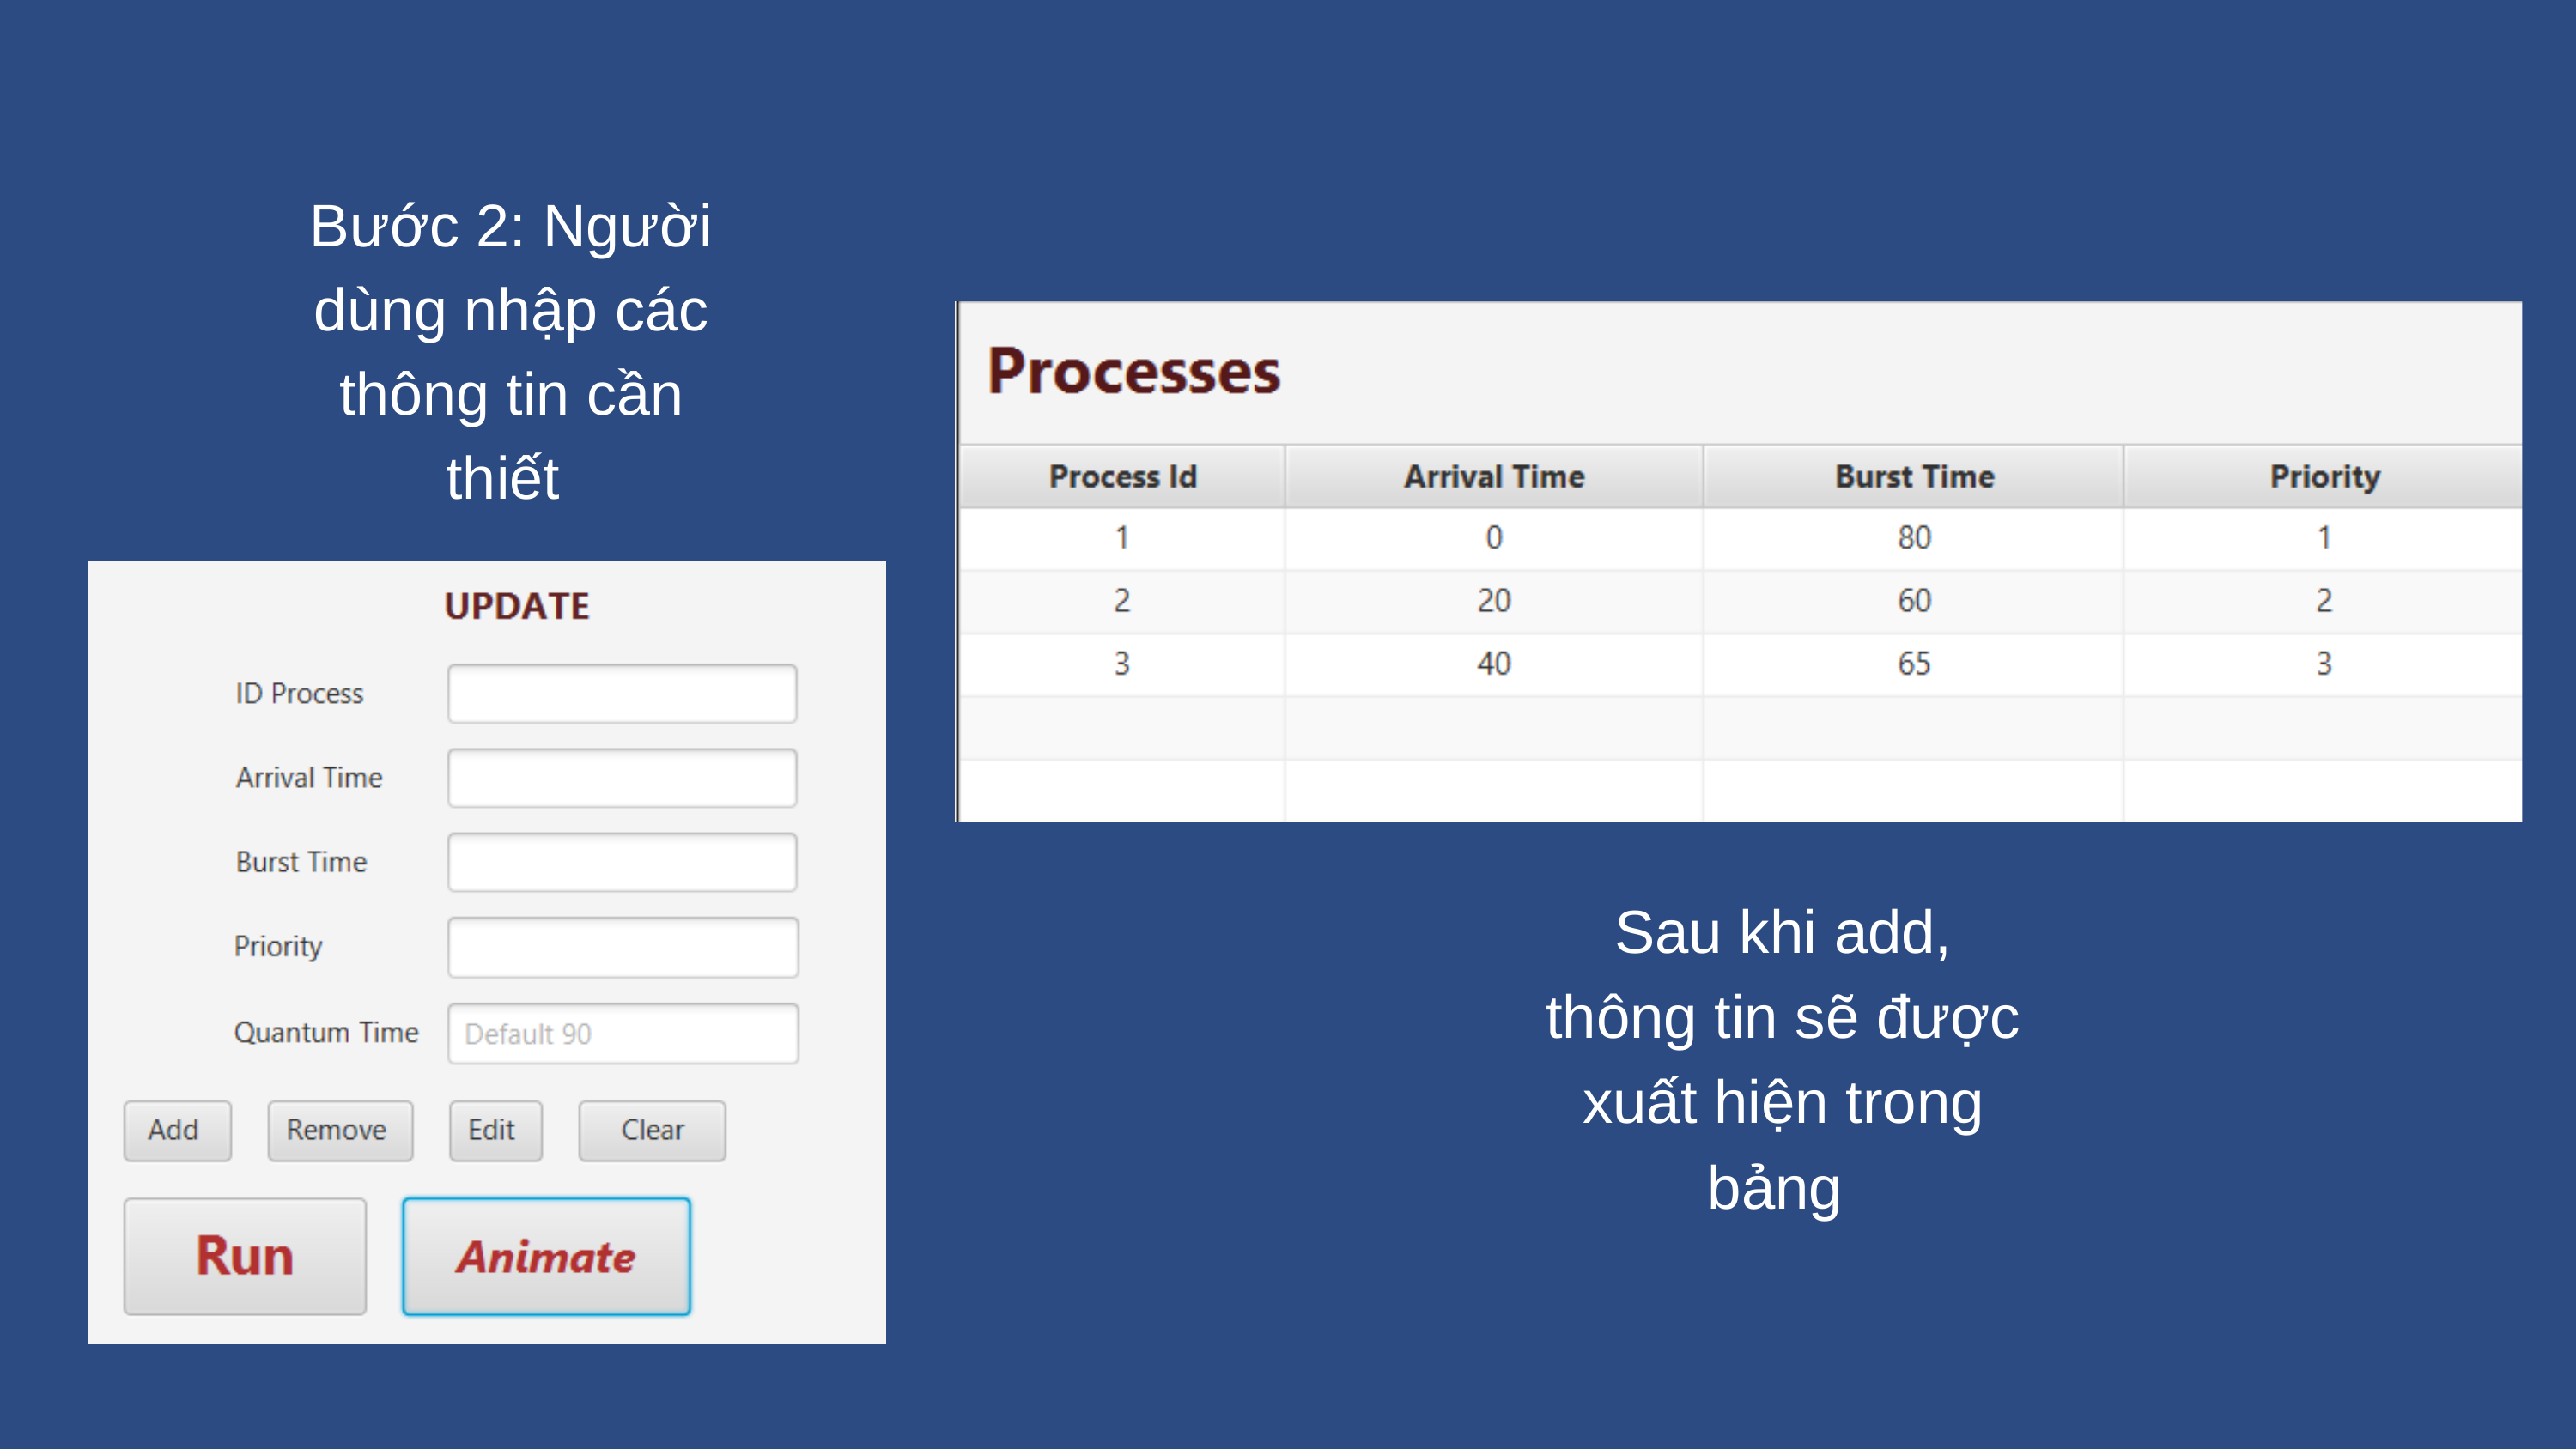

Bước 2: Người dùng nhập các thông tin cần thiết

Sau khi add, thông tin sẽ được xuất hiện trong bảng